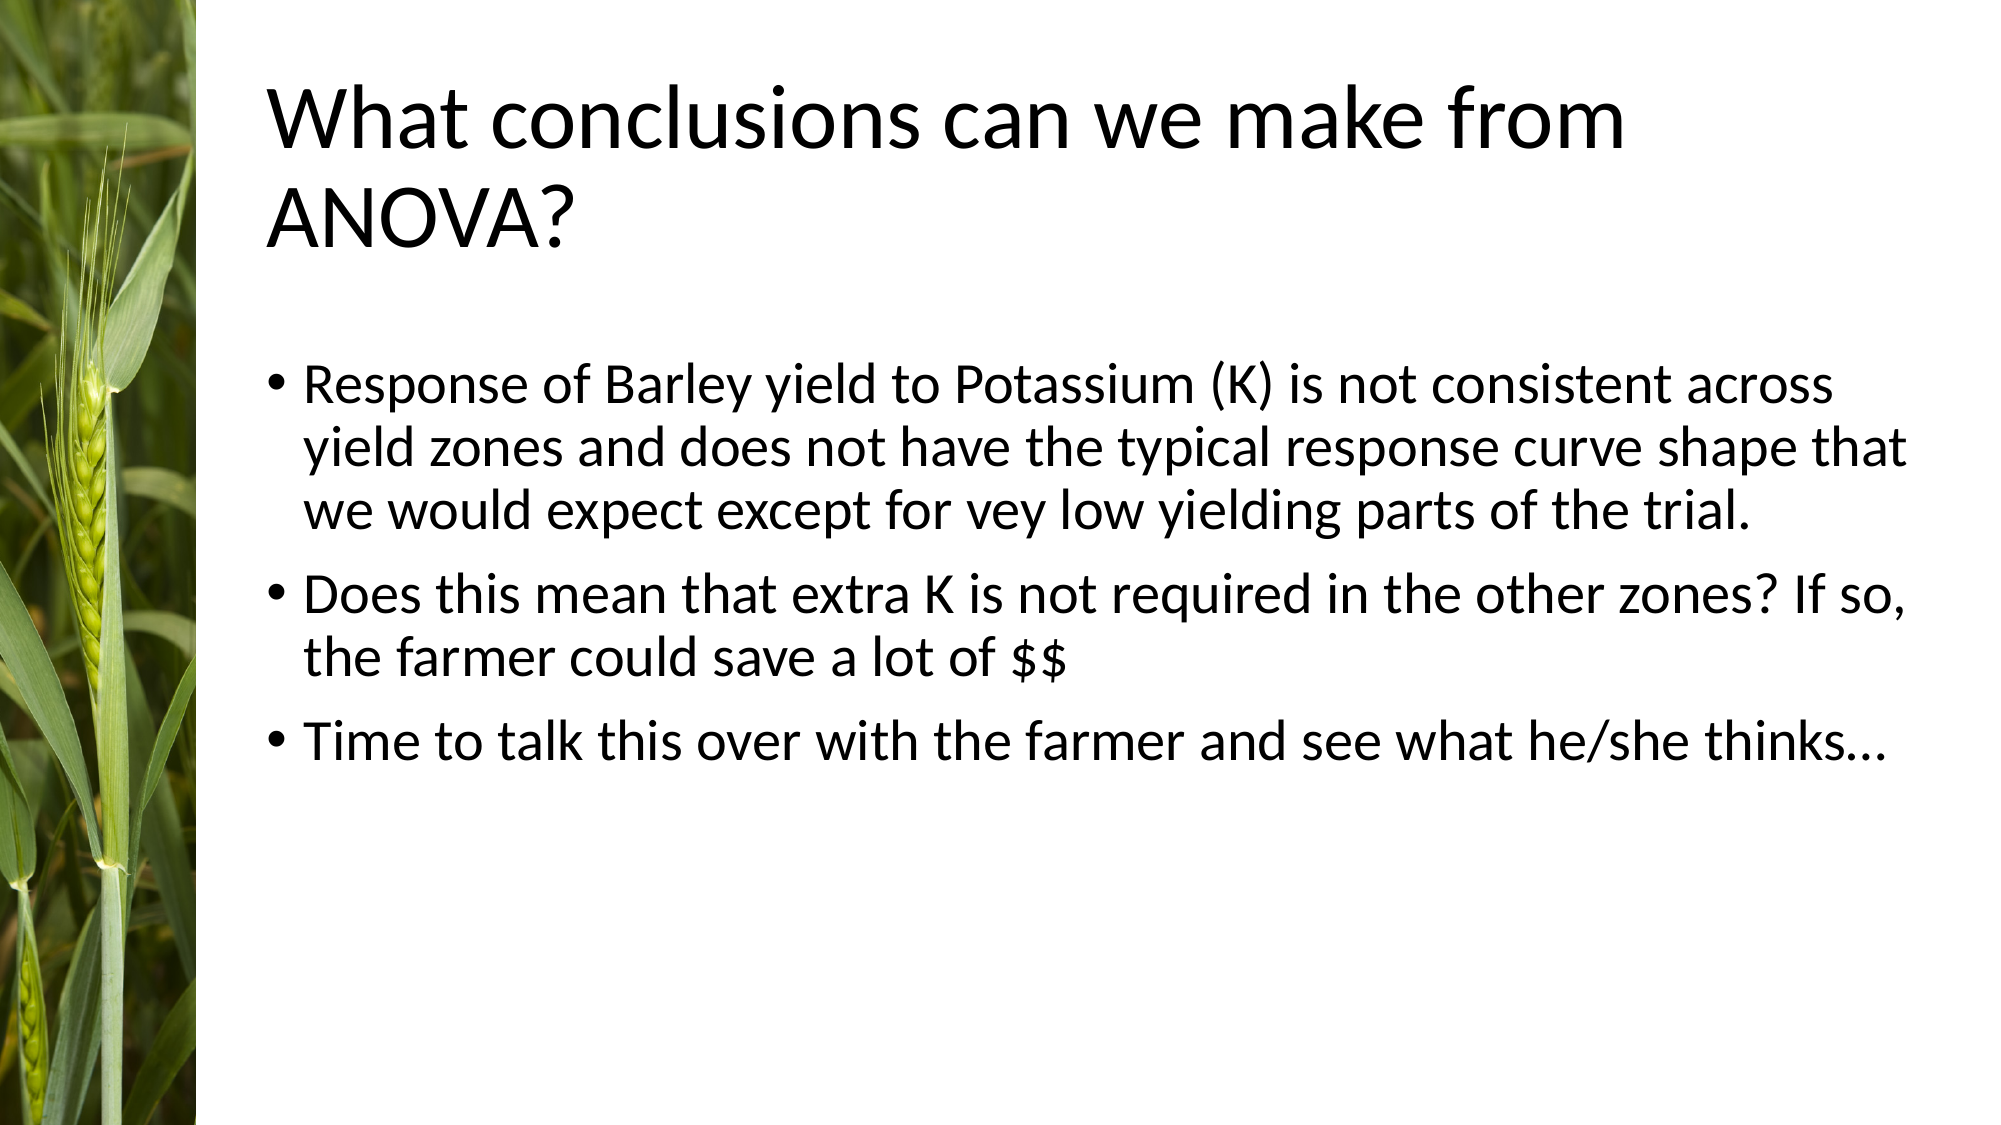

# What conclusions can we make from ANOVA?
Response of Barley yield to Potassium (K) is not consistent across yield zones and does not have the typical response curve shape that we would expect except for vey low yielding parts of the trial.
Does this mean that extra K is not required in the other zones? If so, the farmer could save a lot of $$
Time to talk this over with the farmer and see what he/she thinks…